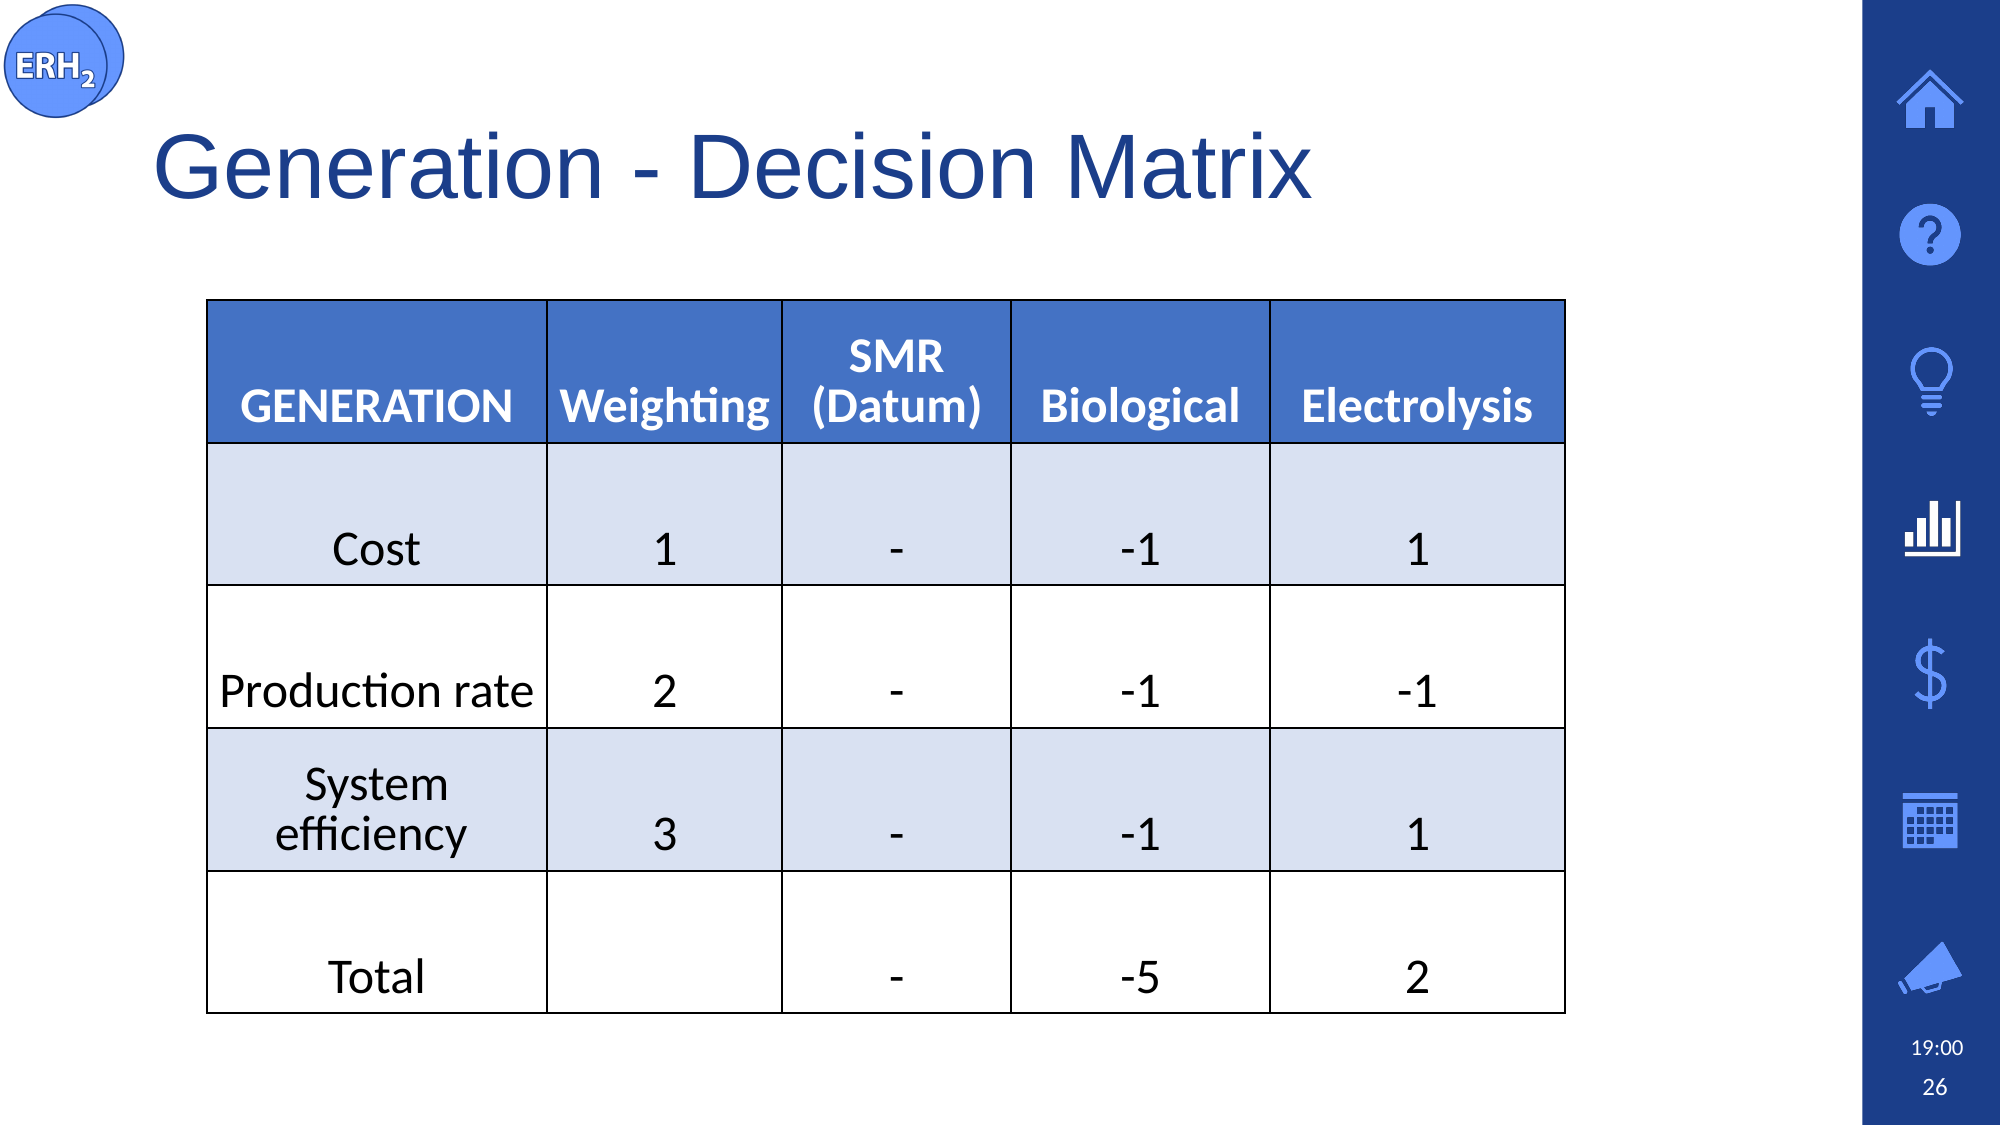

# Generation - Decision Matrix
| GENERATION | Weighting | SMR (Datum) | Biological | Electrolysis |
| --- | --- | --- | --- | --- |
| Cost | 1 | - | -1 | 1 |
| Production rate | 2 | - | -1 | -1 |
| System efficiency | 3 | - | -1 | 1 |
| Total |  | - | -5 | 2 |
19:00